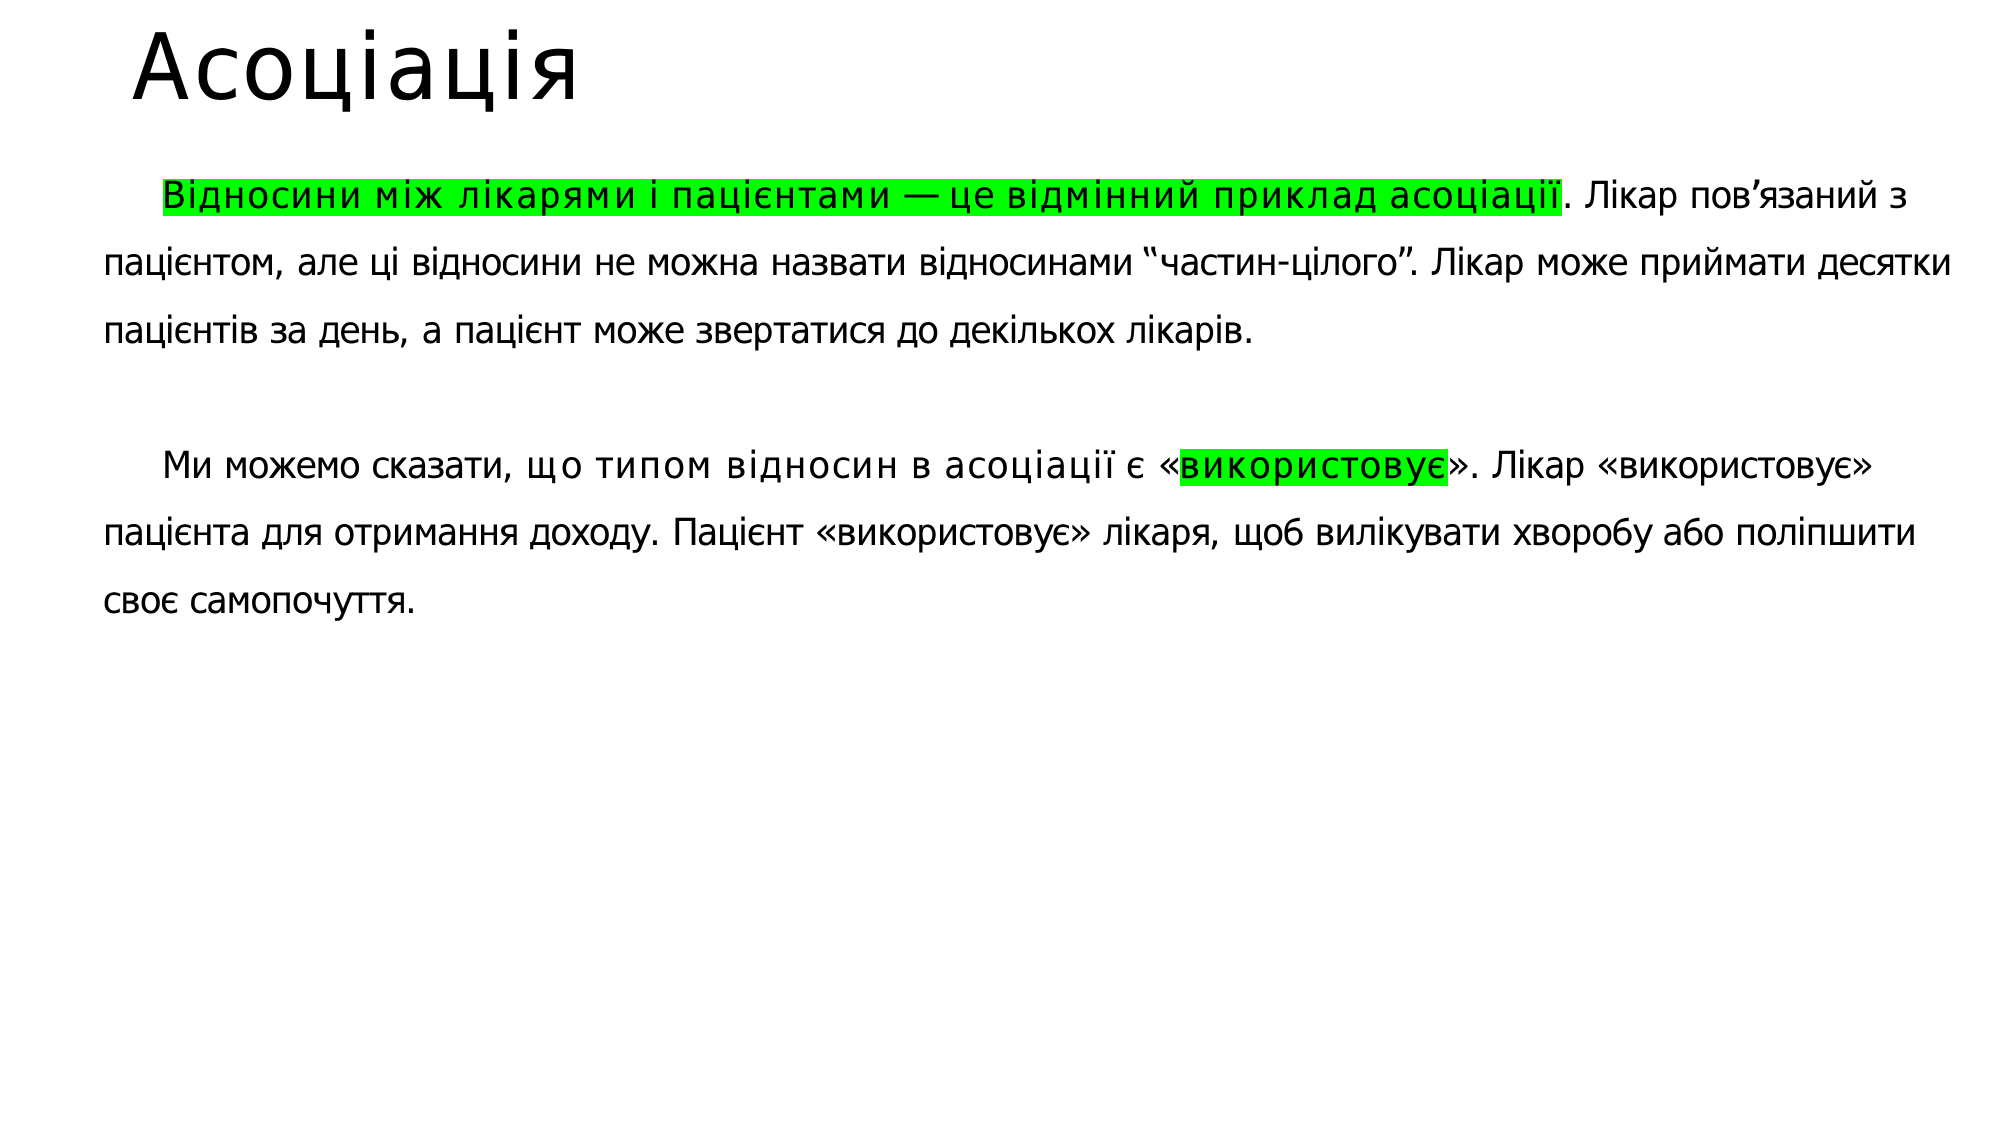

# Асоціація
Відносини між лікарями і пацієнтами — це відмінний приклад асоціації. Лікар пов’язаний з пацієнтом, але ці відносини не можна назвати відносинами “частин-цілого”. Лікар може приймати десятки пацієнтів за день, а пацієнт може звертатися до декількох лікарів.

Ми можемо сказати, що типом відносин в асоціації є «використовує». Лікар «використовує» пацієнта для отримання доходу. Пацієнт «використовує» лікаря, щоб вилікувати хворобу або поліпшити своє самопочуття.